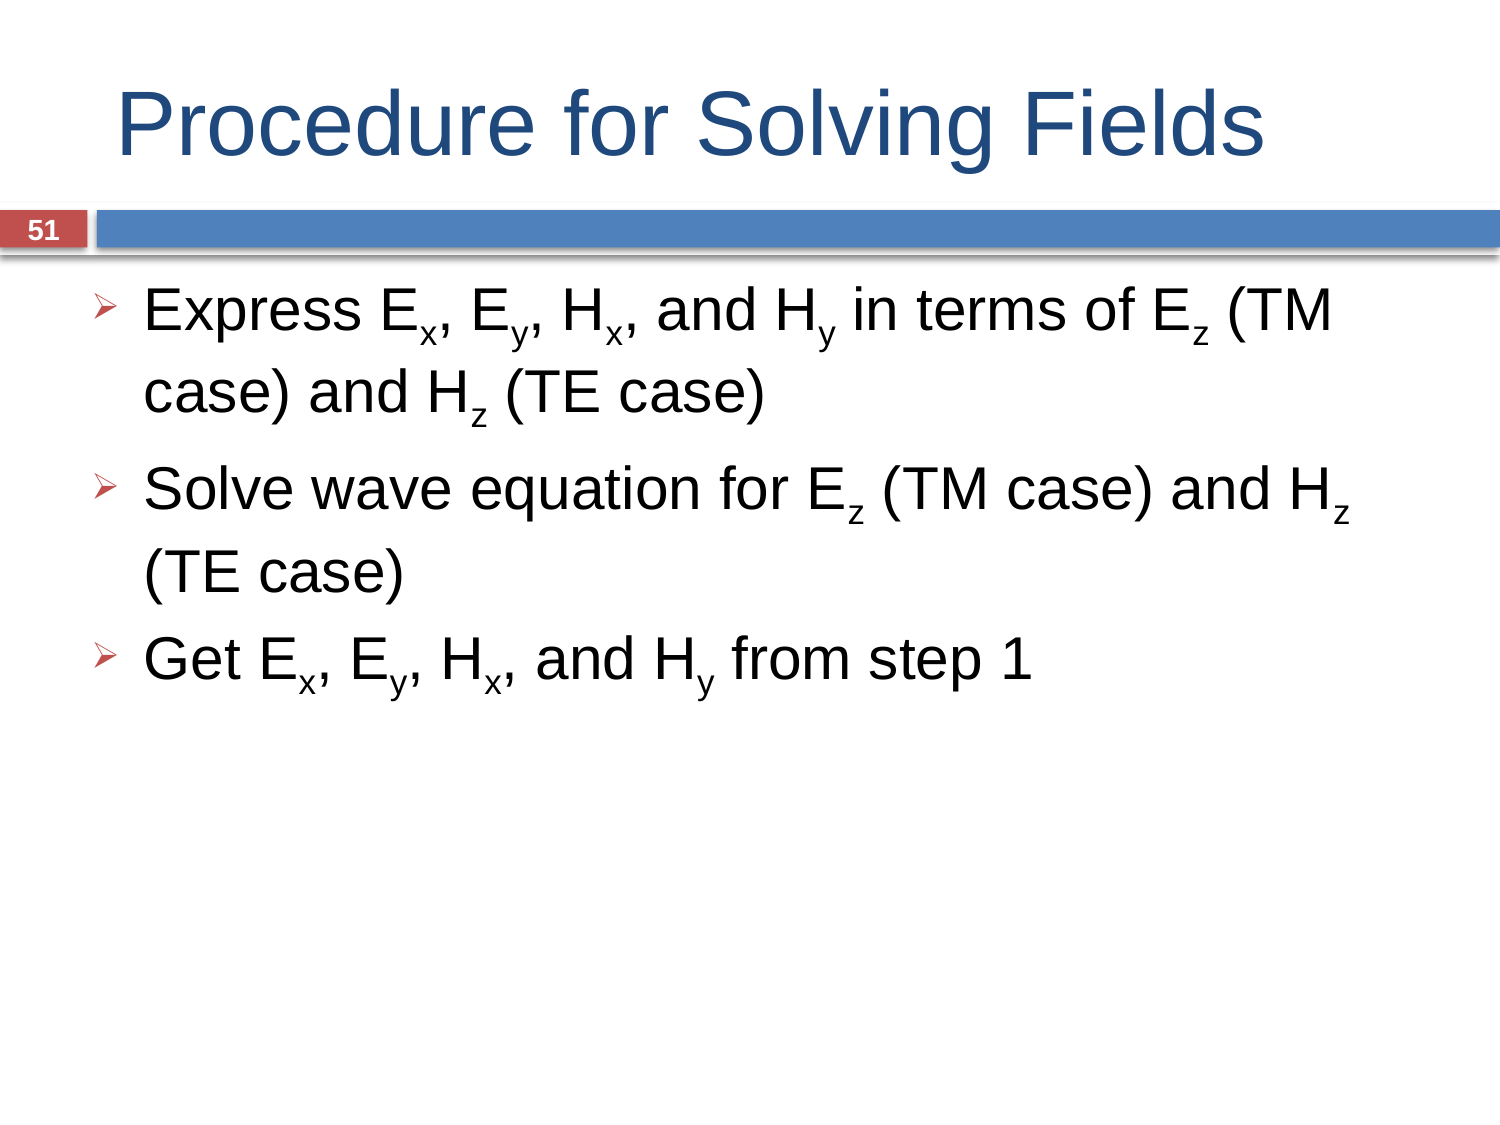

# Procedure for Solving Fields
51
Express Ex, Ey, Hx, and Hy in terms of Ez (TM case) and Hz (TE case)
Solve wave equation for Ez (TM case) and Hz (TE case)
Get Ex, Ey, Hx, and Hy from step 1